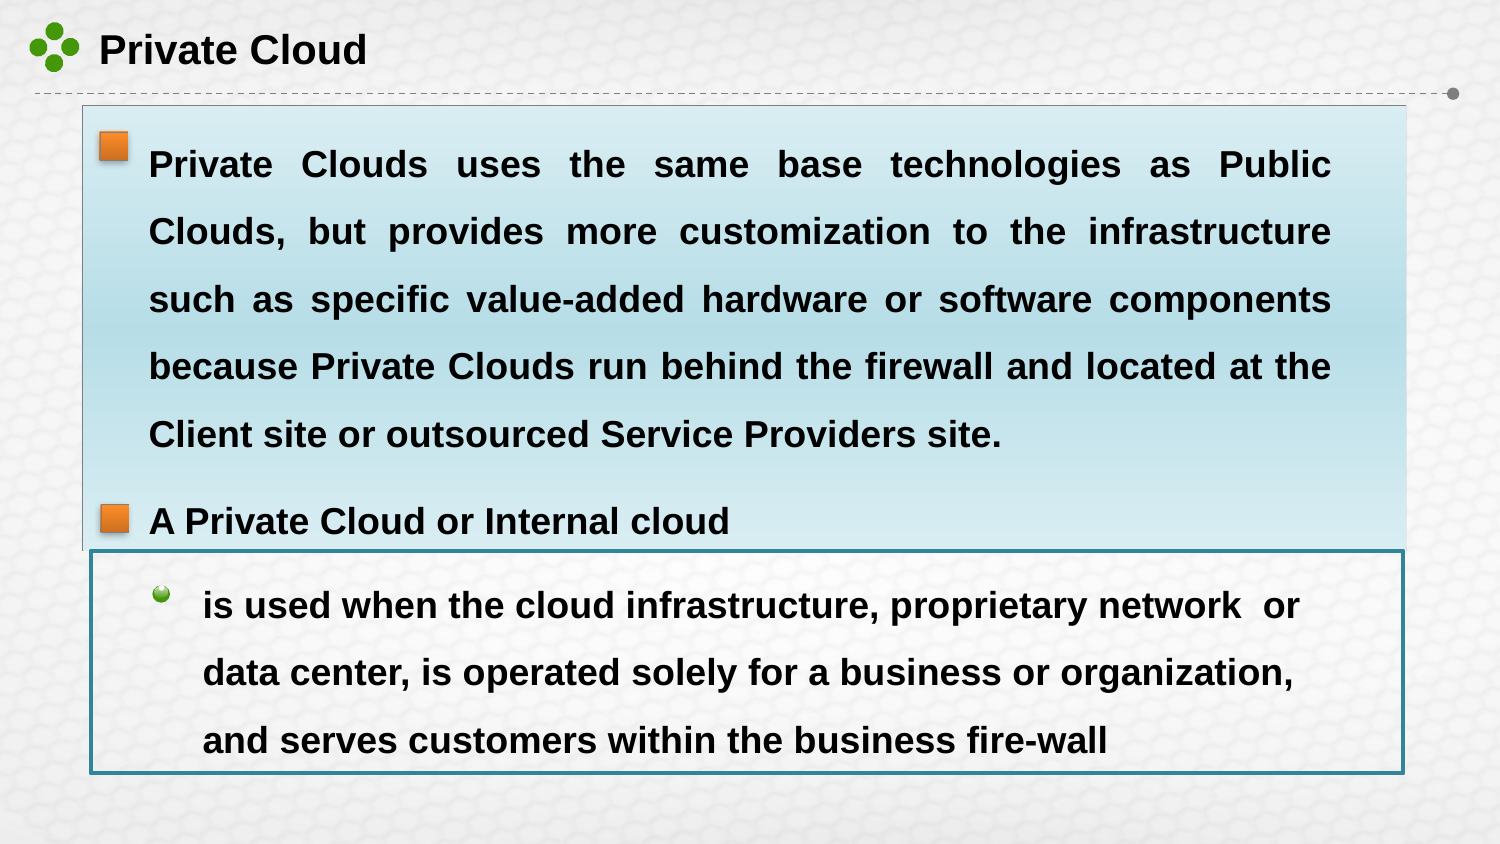

# Private Cloud

Private Clouds uses the same base technologies as Public Clouds, but provides more customization to the infrastructure such as specific value-added hardware or software components because Private Clouds run behind the firewall and located at the Client site or outsourced Service Providers site.

A Private Cloud or Internal cloud

is used when the cloud infrastructure, proprietary network  or data center, is operated solely for a business or organization, and serves customers within the business fire-wall